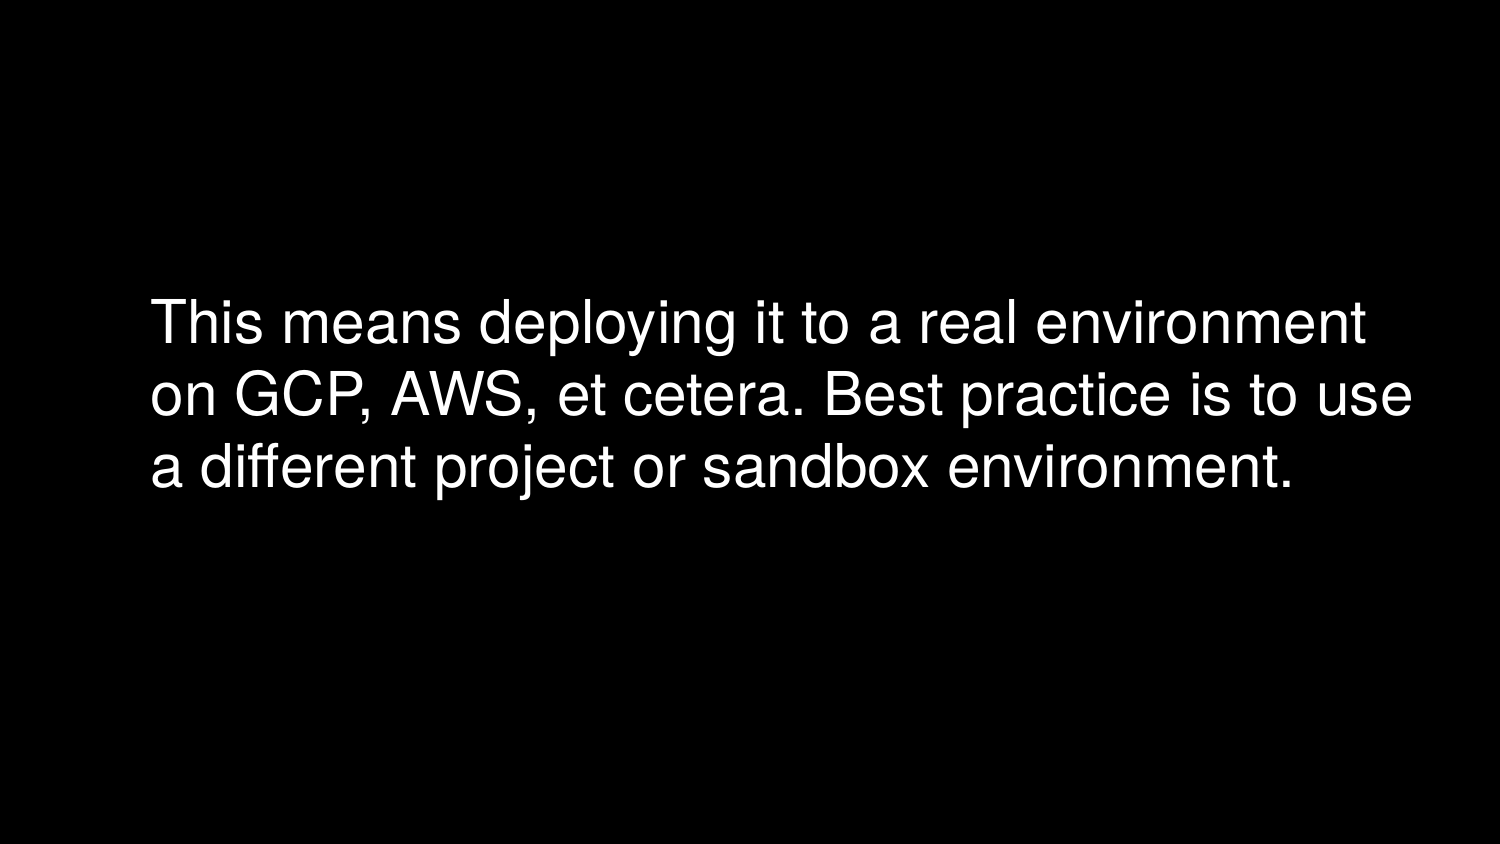

This means deploying it to a real environment on GCP, AWS, et cetera. Best practice is to use a different project or sandbox environment.